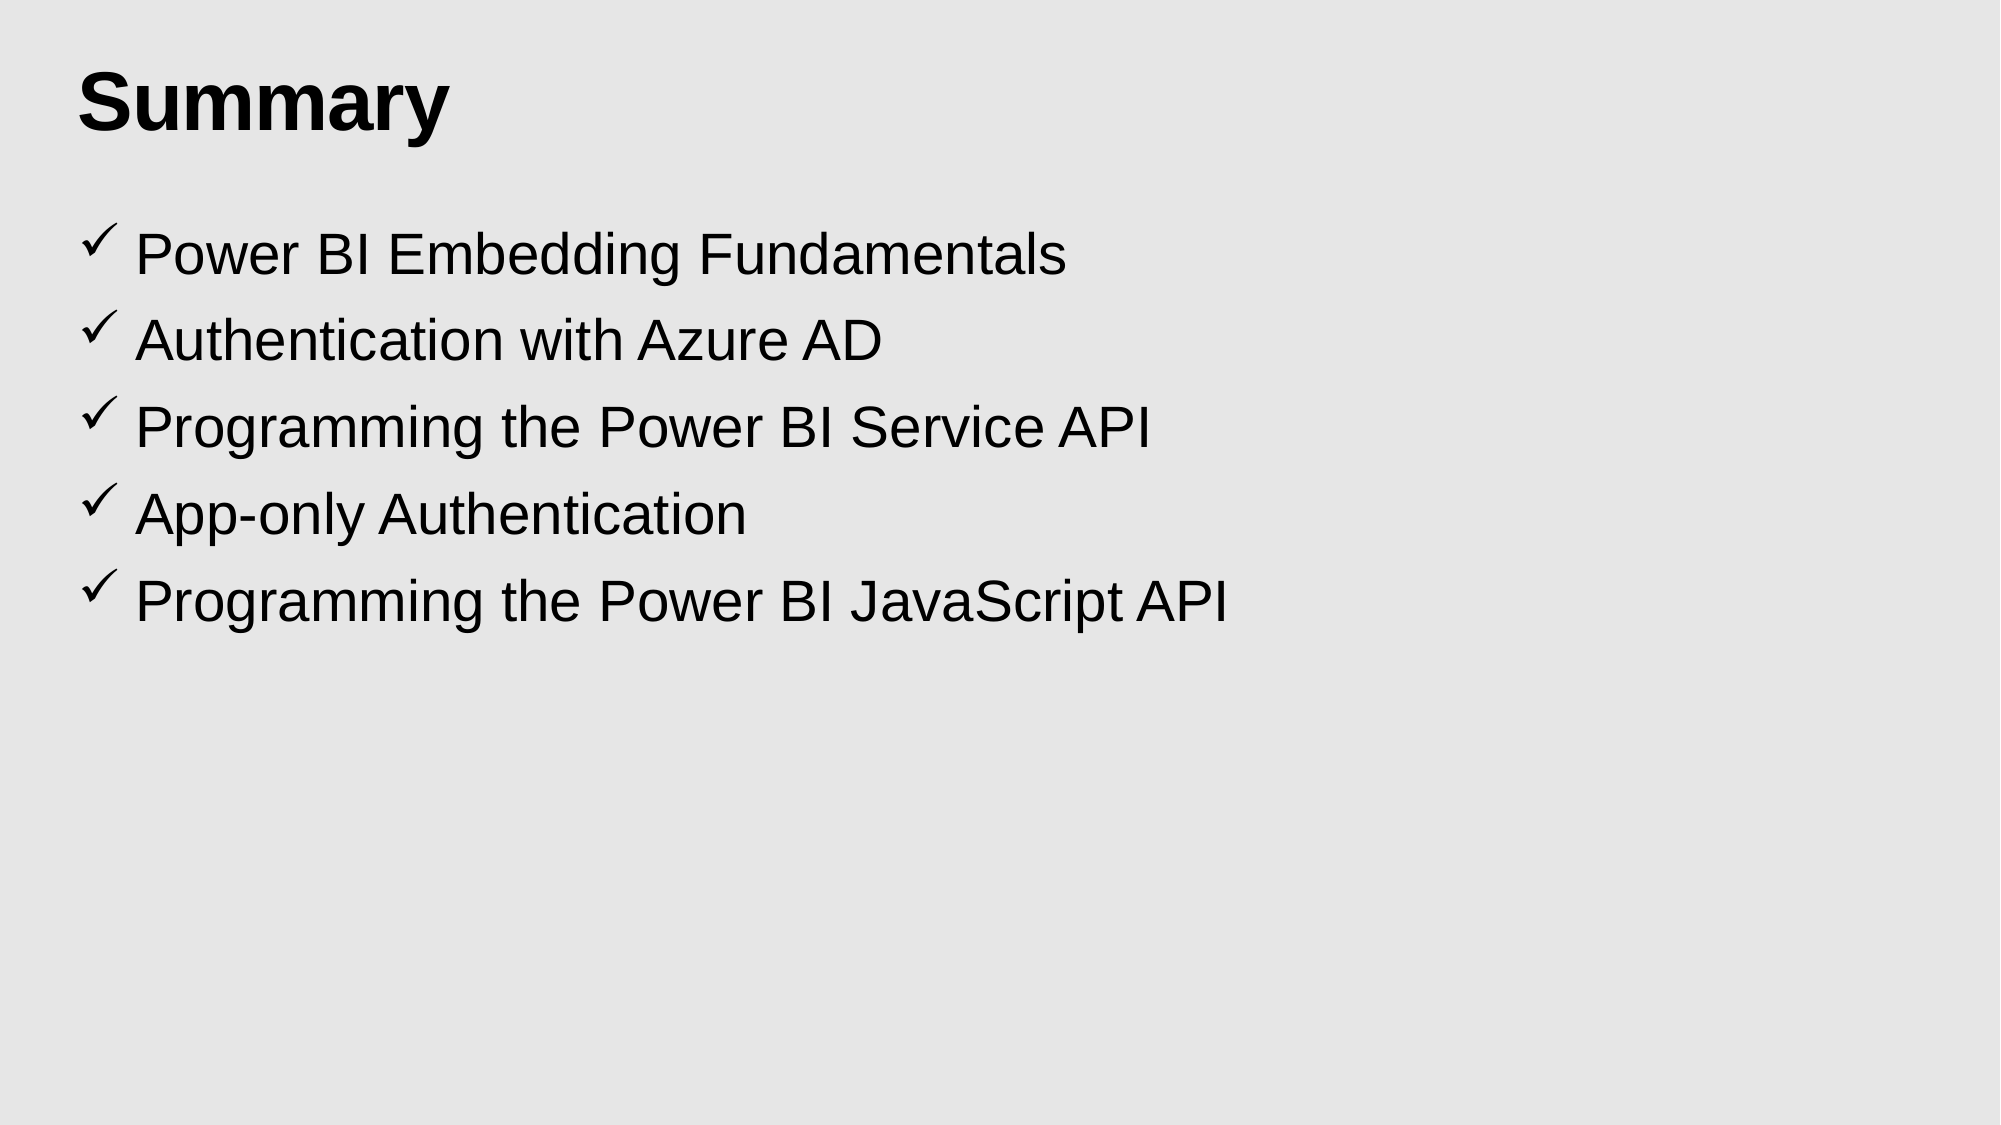

# Summary
Power BI Embedding Fundamentals
Authentication with Azure AD
Programming the Power BI Service API
App-only Authentication
Programming the Power BI JavaScript API